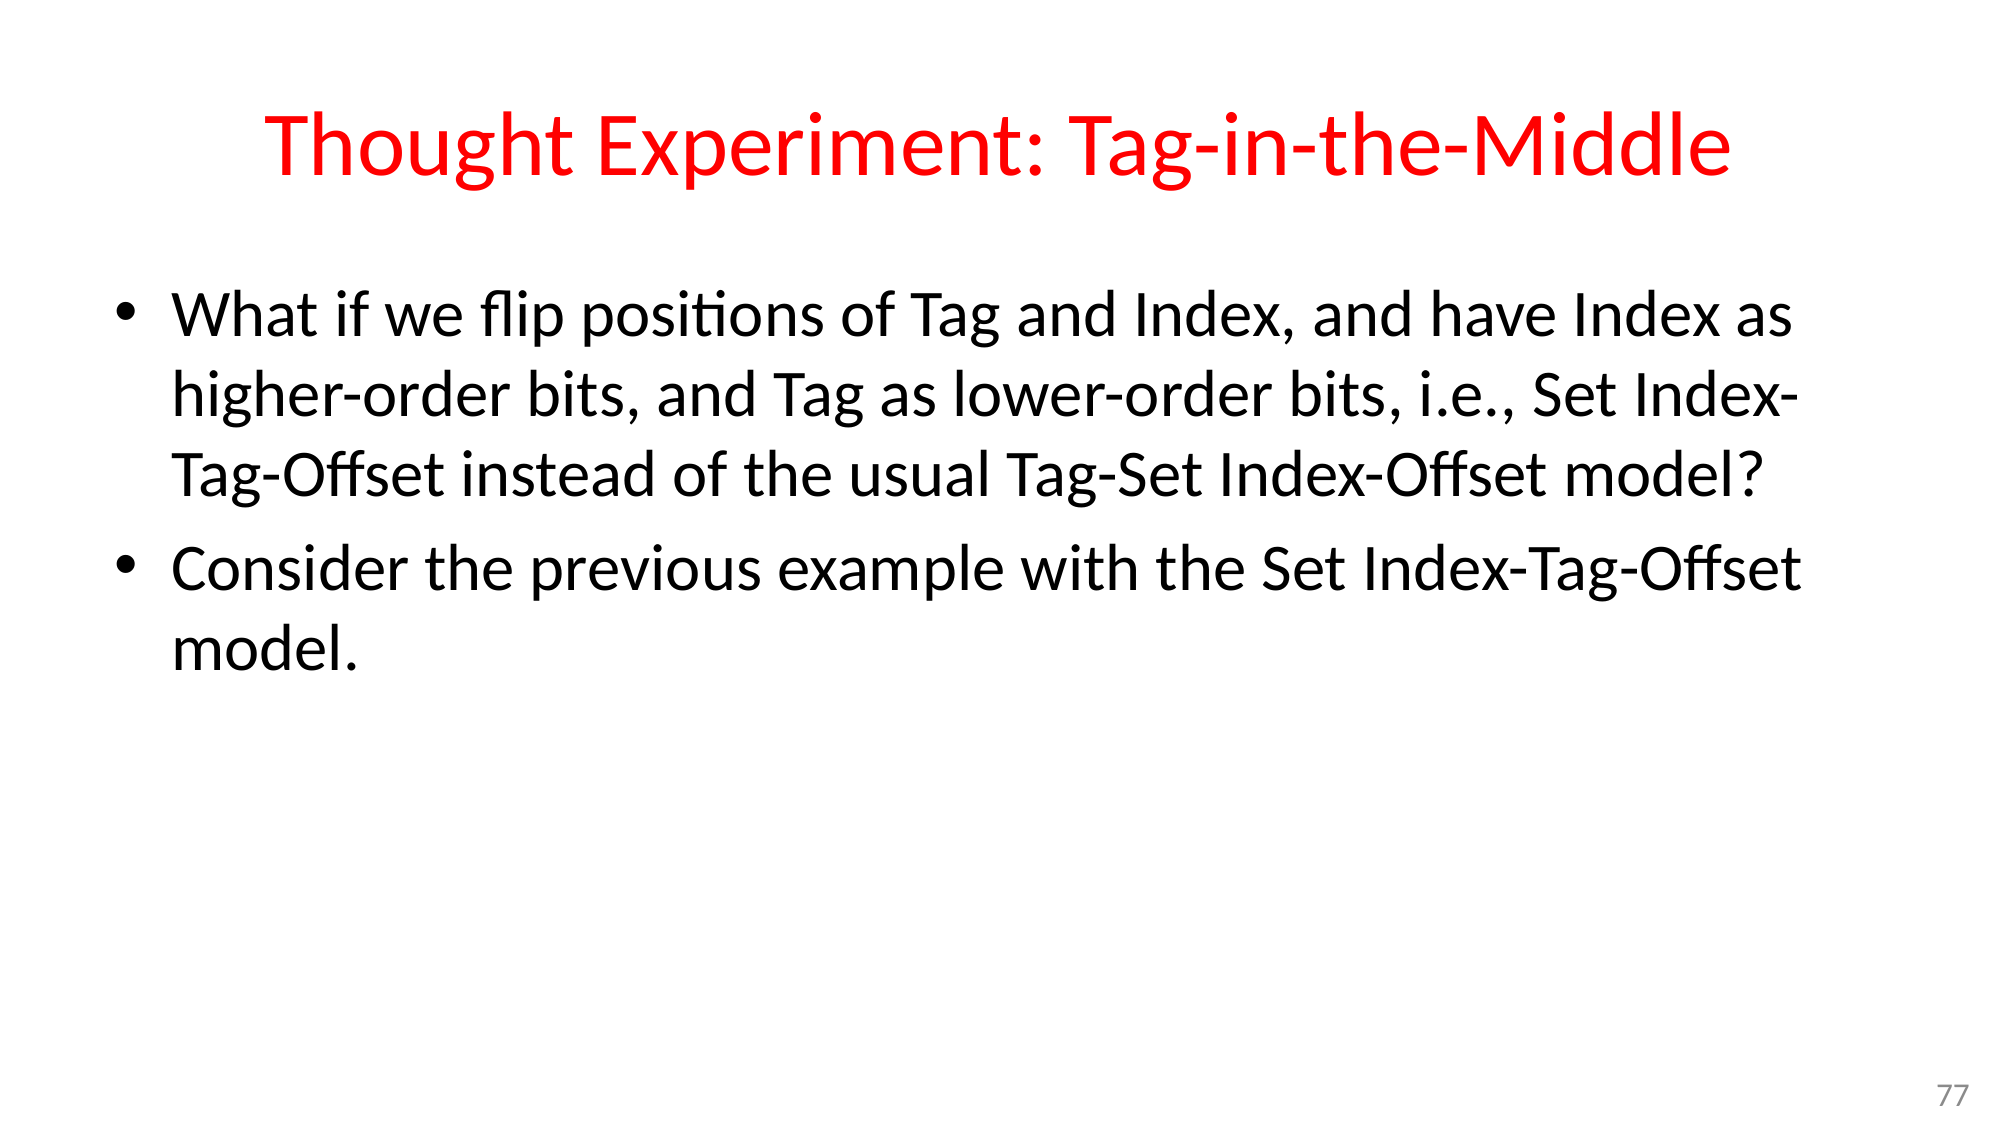

# Thought Experiment: Tag-in-the-Middle
What if we flip positions of Tag and Index, and have Index as higher-order bits, and Tag as lower-order bits, i.e., Set Index-Tag-Offset instead of the usual Tag-Set Index-Offset model?
Consider the previous example with the Set Index-Tag-Offset model.

77